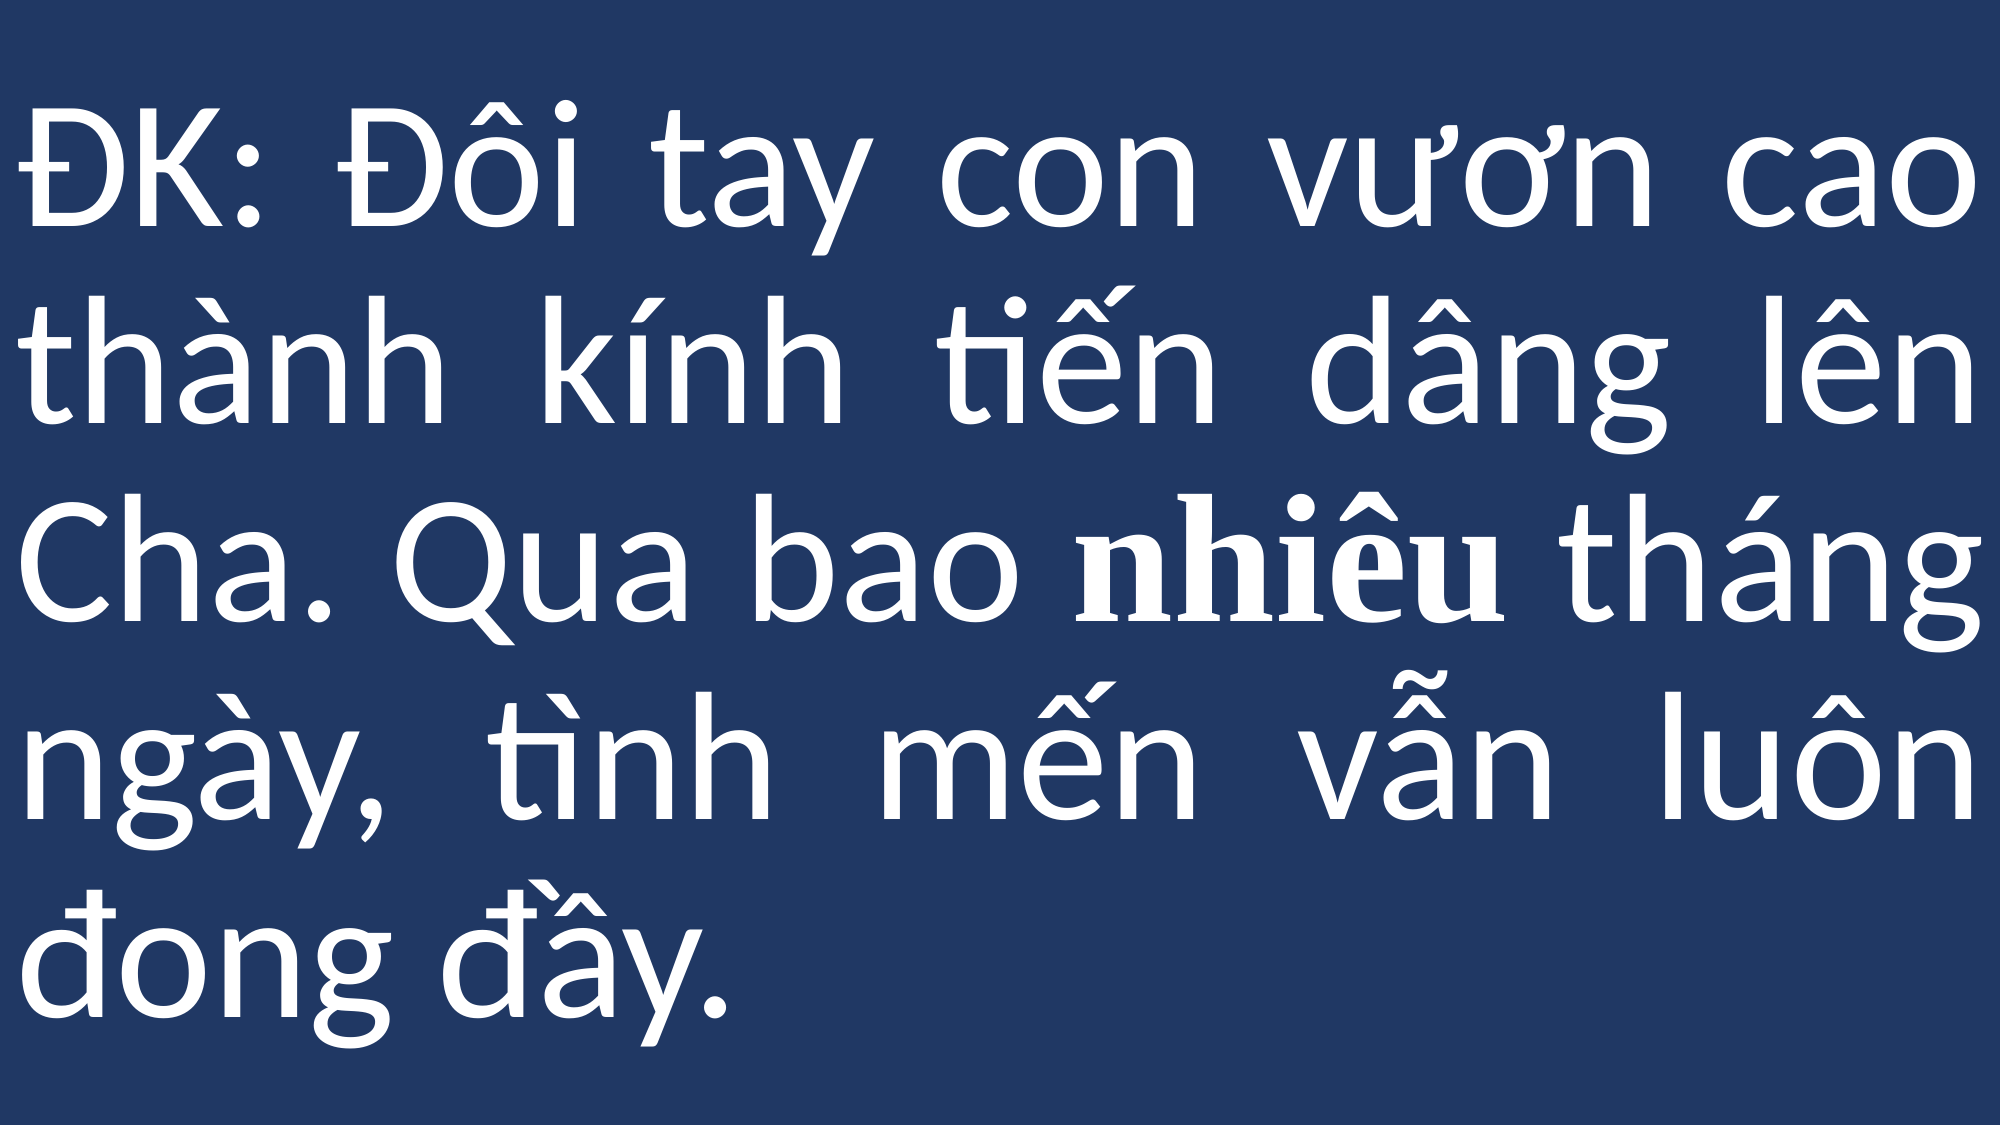

# ĐK: Đôi tay con vươn cao thành kính tiến dâng lên Cha. Qua bao nhiêu tháng ngày, tình mến vẫn luôn đong đầy.